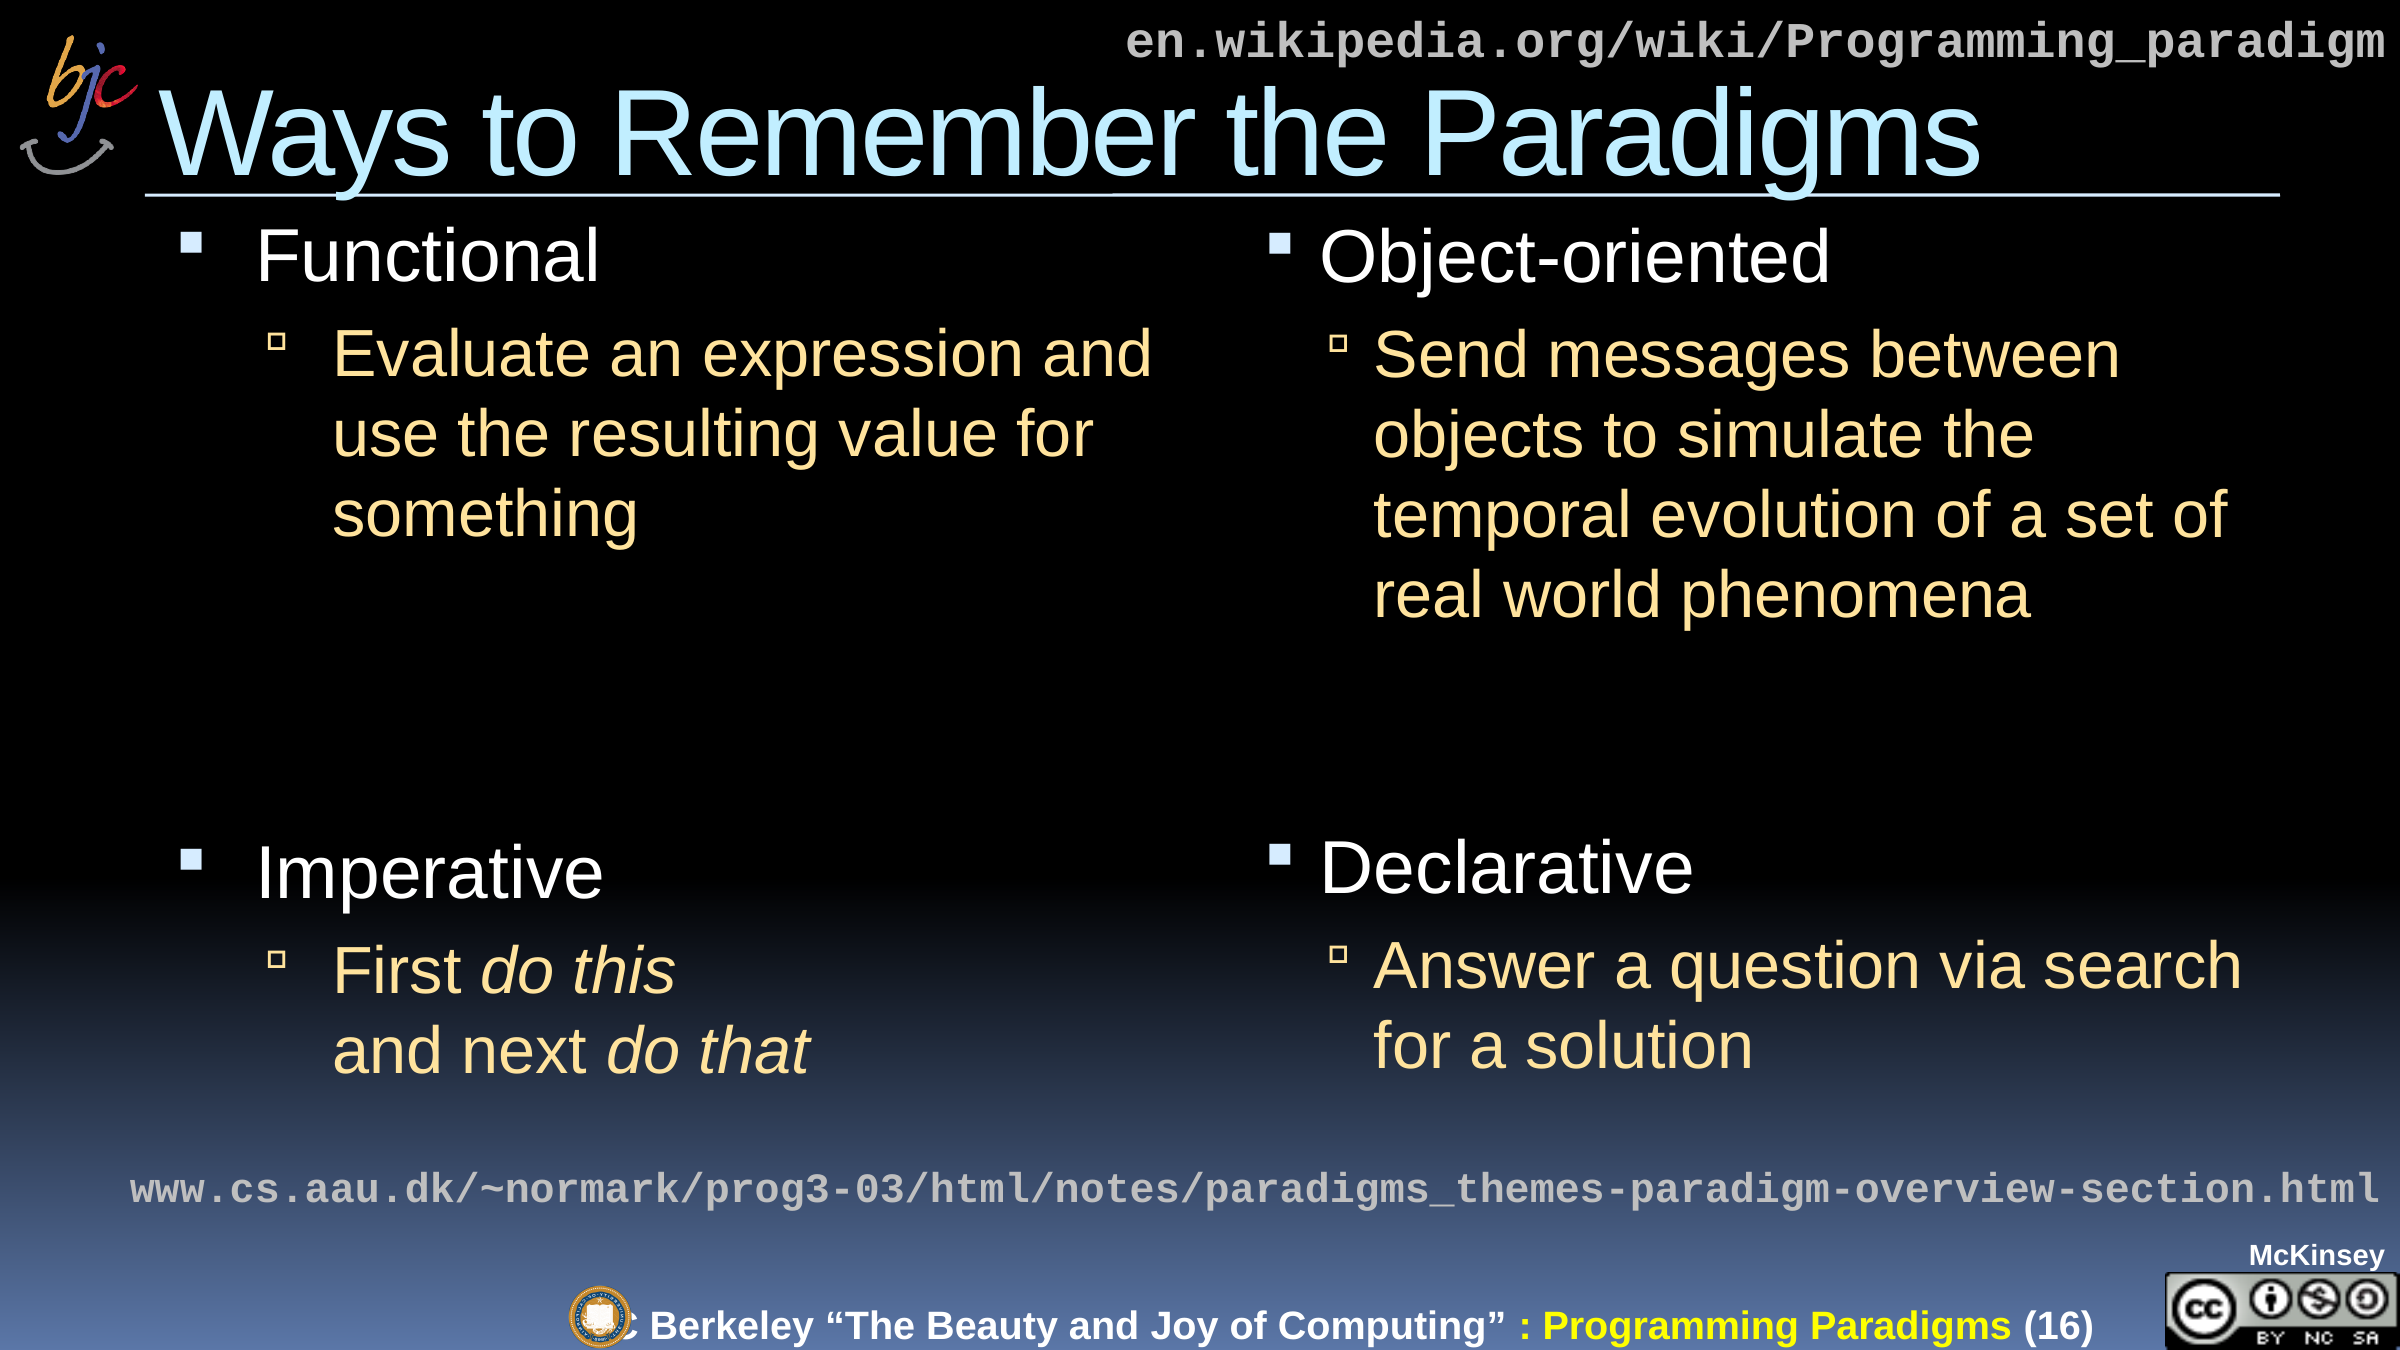

en.wikipedia.org/wiki/Programming_paradigm
# Ways to Remember the Paradigms
Functional
Evaluate an expression and use the resulting value for something

Imperative
First do this
and next do that
Object-oriented
Send messages between objects to simulate the temporal evolution of a set of real world phenomena

Declarative
Answer a question via search for a solution

www.cs.aau.dk/~normark/prog3-03/html/notes/paradigms_themes-paradigm-overview-section.html